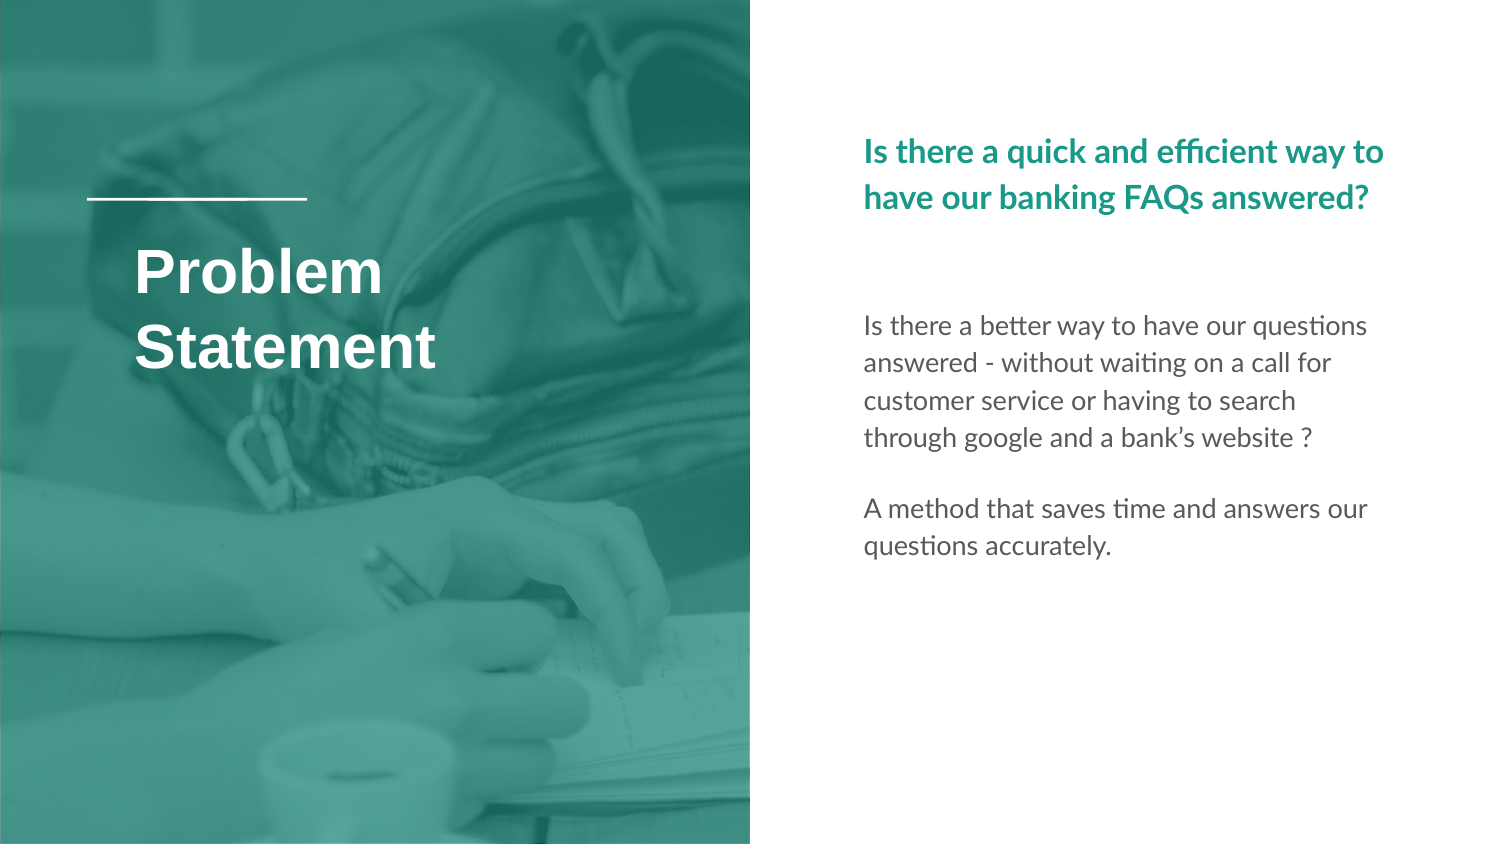

Is there a quick and efficient way to have our banking FAQs answered?

Is there a better way to have our questions answered - without waiting on a call for customer service or having to search through google and a bank’s website ?
A method that saves time and answers our questions accurately.

# Problem Statement